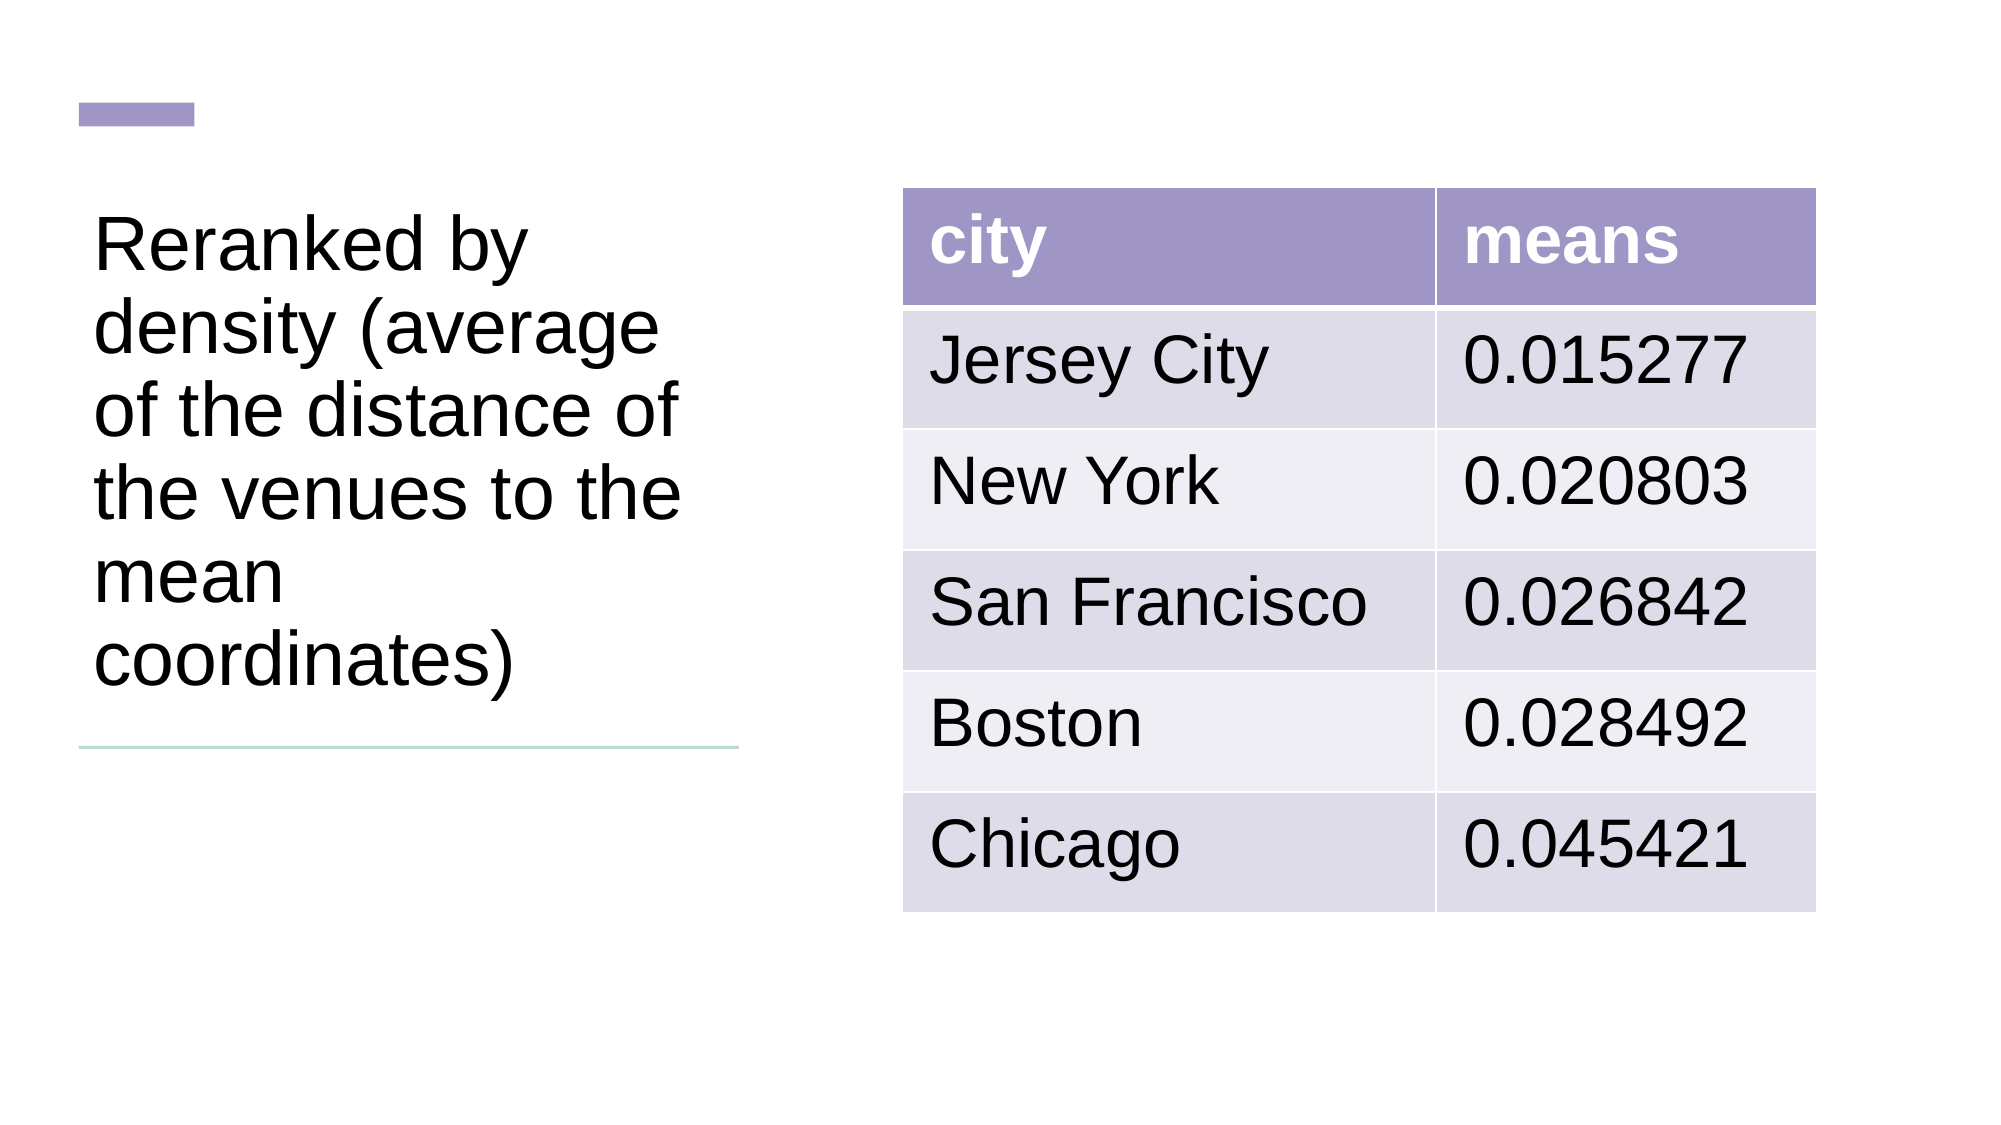

# Reranked by density (average of the distance of the venues to the mean coordinates)
| city | means |
| --- | --- |
| Jersey City | 0.015277 |
| New York | 0.020803 |
| San Francisco | 0.026842 |
| Boston | 0.028492 |
| Chicago | 0.045421 |